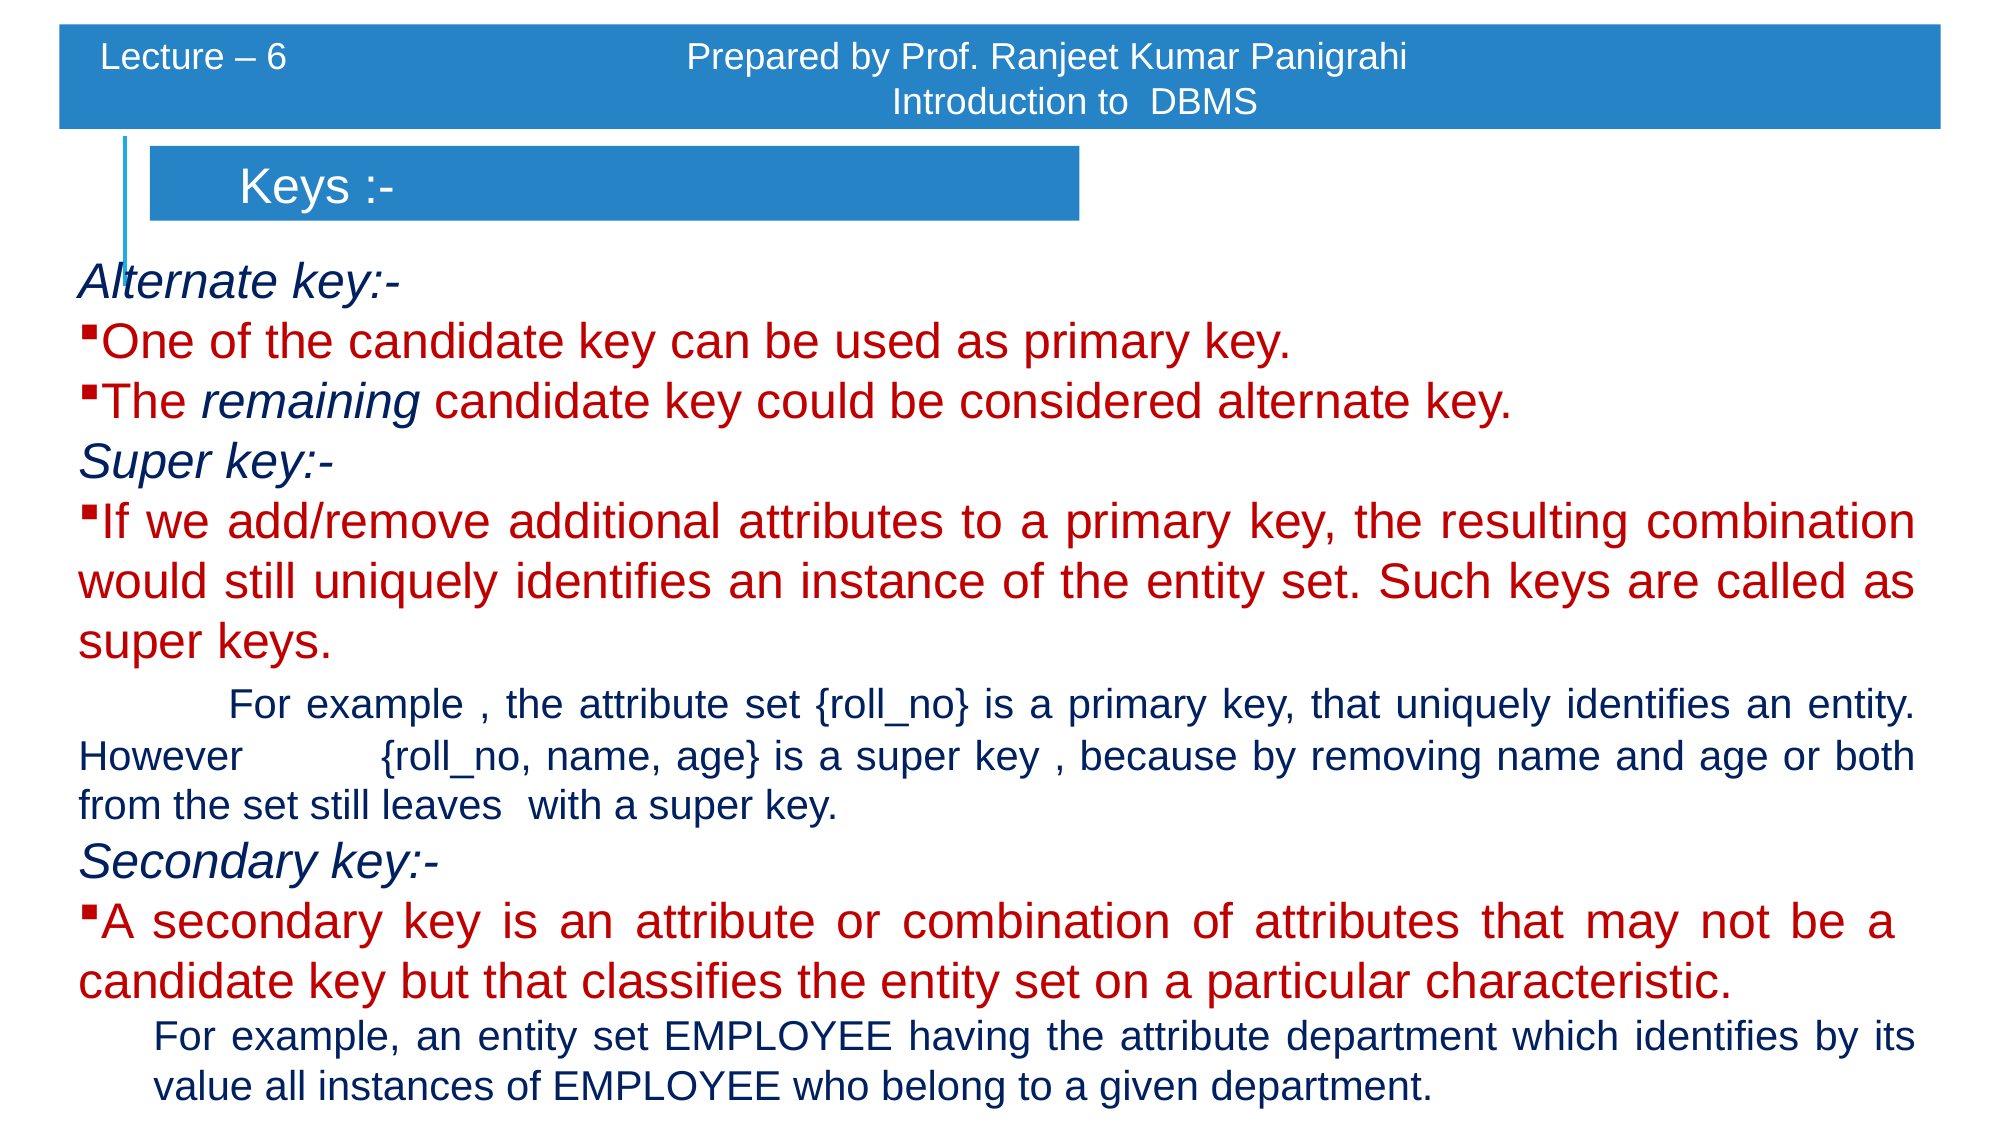

Lecture – 6 		             Prepared by Prof. Ranjeet Kumar Panigrahi					Introduction to  DBMS
Keys :-
Alternate key:-
One of the candidate key can be used as primary key.
The remaining candidate key could be considered alternate key.
Super key:-
If we add/remove additional attributes to a primary key, the resulting combination would still uniquely identifies an instance of the entity set. Such keys are called as super keys.
	For example , the attribute set {roll_no} is a primary key, that uniquely identifies an entity. However 	{roll_no, name, age} is a super key , because by removing name and age or both from the set still leaves 	with a super key.
Secondary key:-
A secondary key is an attribute or combination of attributes that may not be a  candidate key but that classifies the entity set on a particular characteristic.
For example, an entity set EMPLOYEE having the attribute department which identifies by its value all instances of EMPLOYEE who belong to a given department.